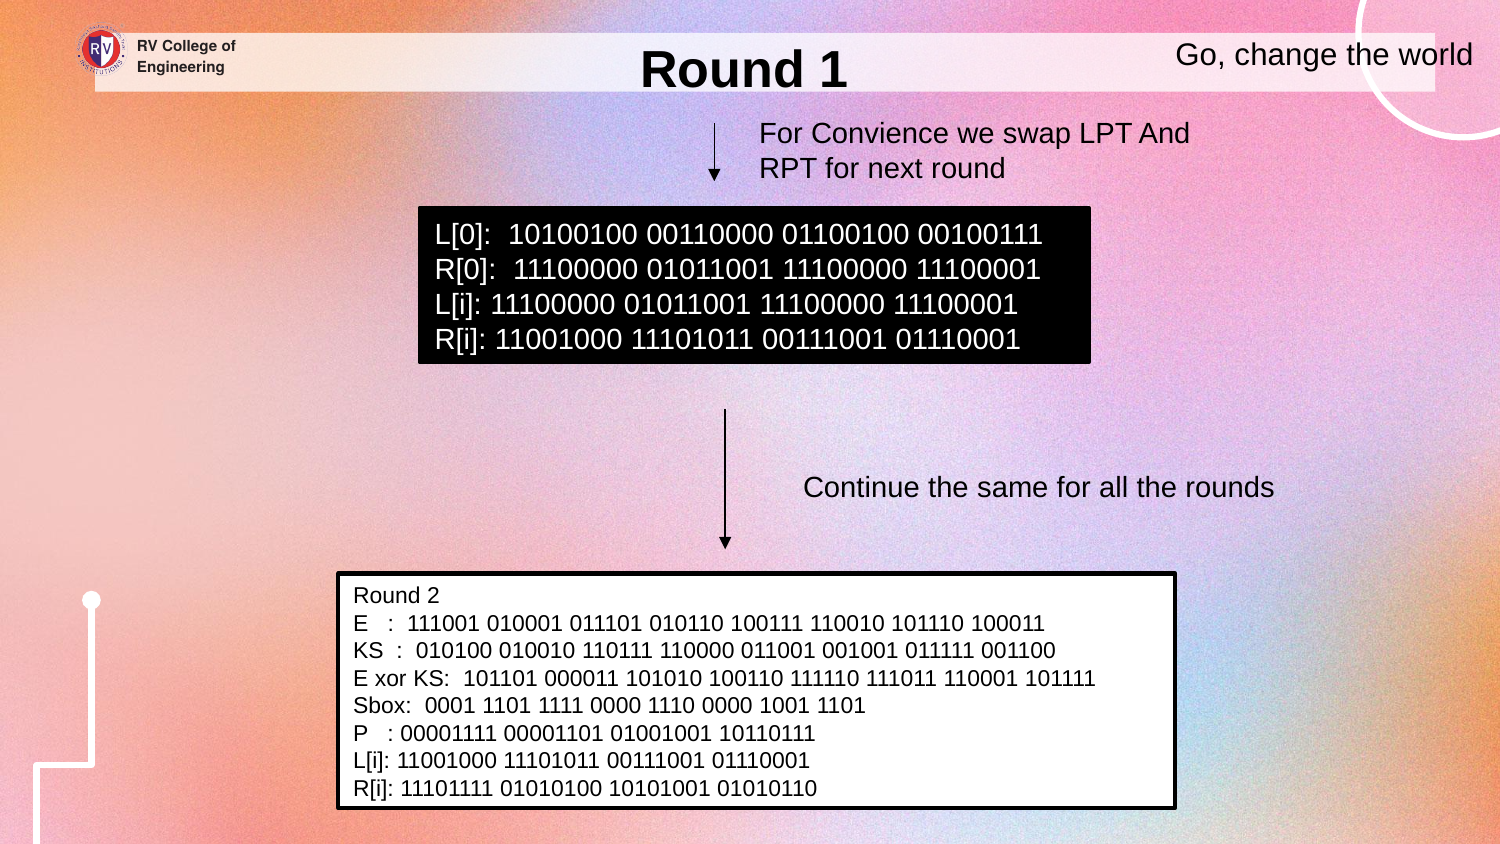

Go, change the world
# Round 1

RV College of
Engineering

For Convience we swap LPT And RPT for next round
L[0]:  10100100 00110000 01100100 00100111
R[0]:  11100000 01011001 11100000 11100001
L[i]: 11100000 01011001 11100000 11100001
R[i]: 11001000 11101011 00111001 01110001
Continue the same for all the rounds
Round 2
E   :  111001 010001 011101 010110 100111 110010 101110 100011
KS  :  010100 010010 110111 110000 011001 001001 011111 001100
E xor KS:  101101 000011 101010 100110 111110 111011 110001 101111
Sbox:  0001 1101 1111 0000 1110 0000 1001 1101
P   : 00001111 00001101 01001001 10110111
L[i]: 11001000 11101011 00111001 01110001
R[i]: 11101111 01010100 10101001 01010110